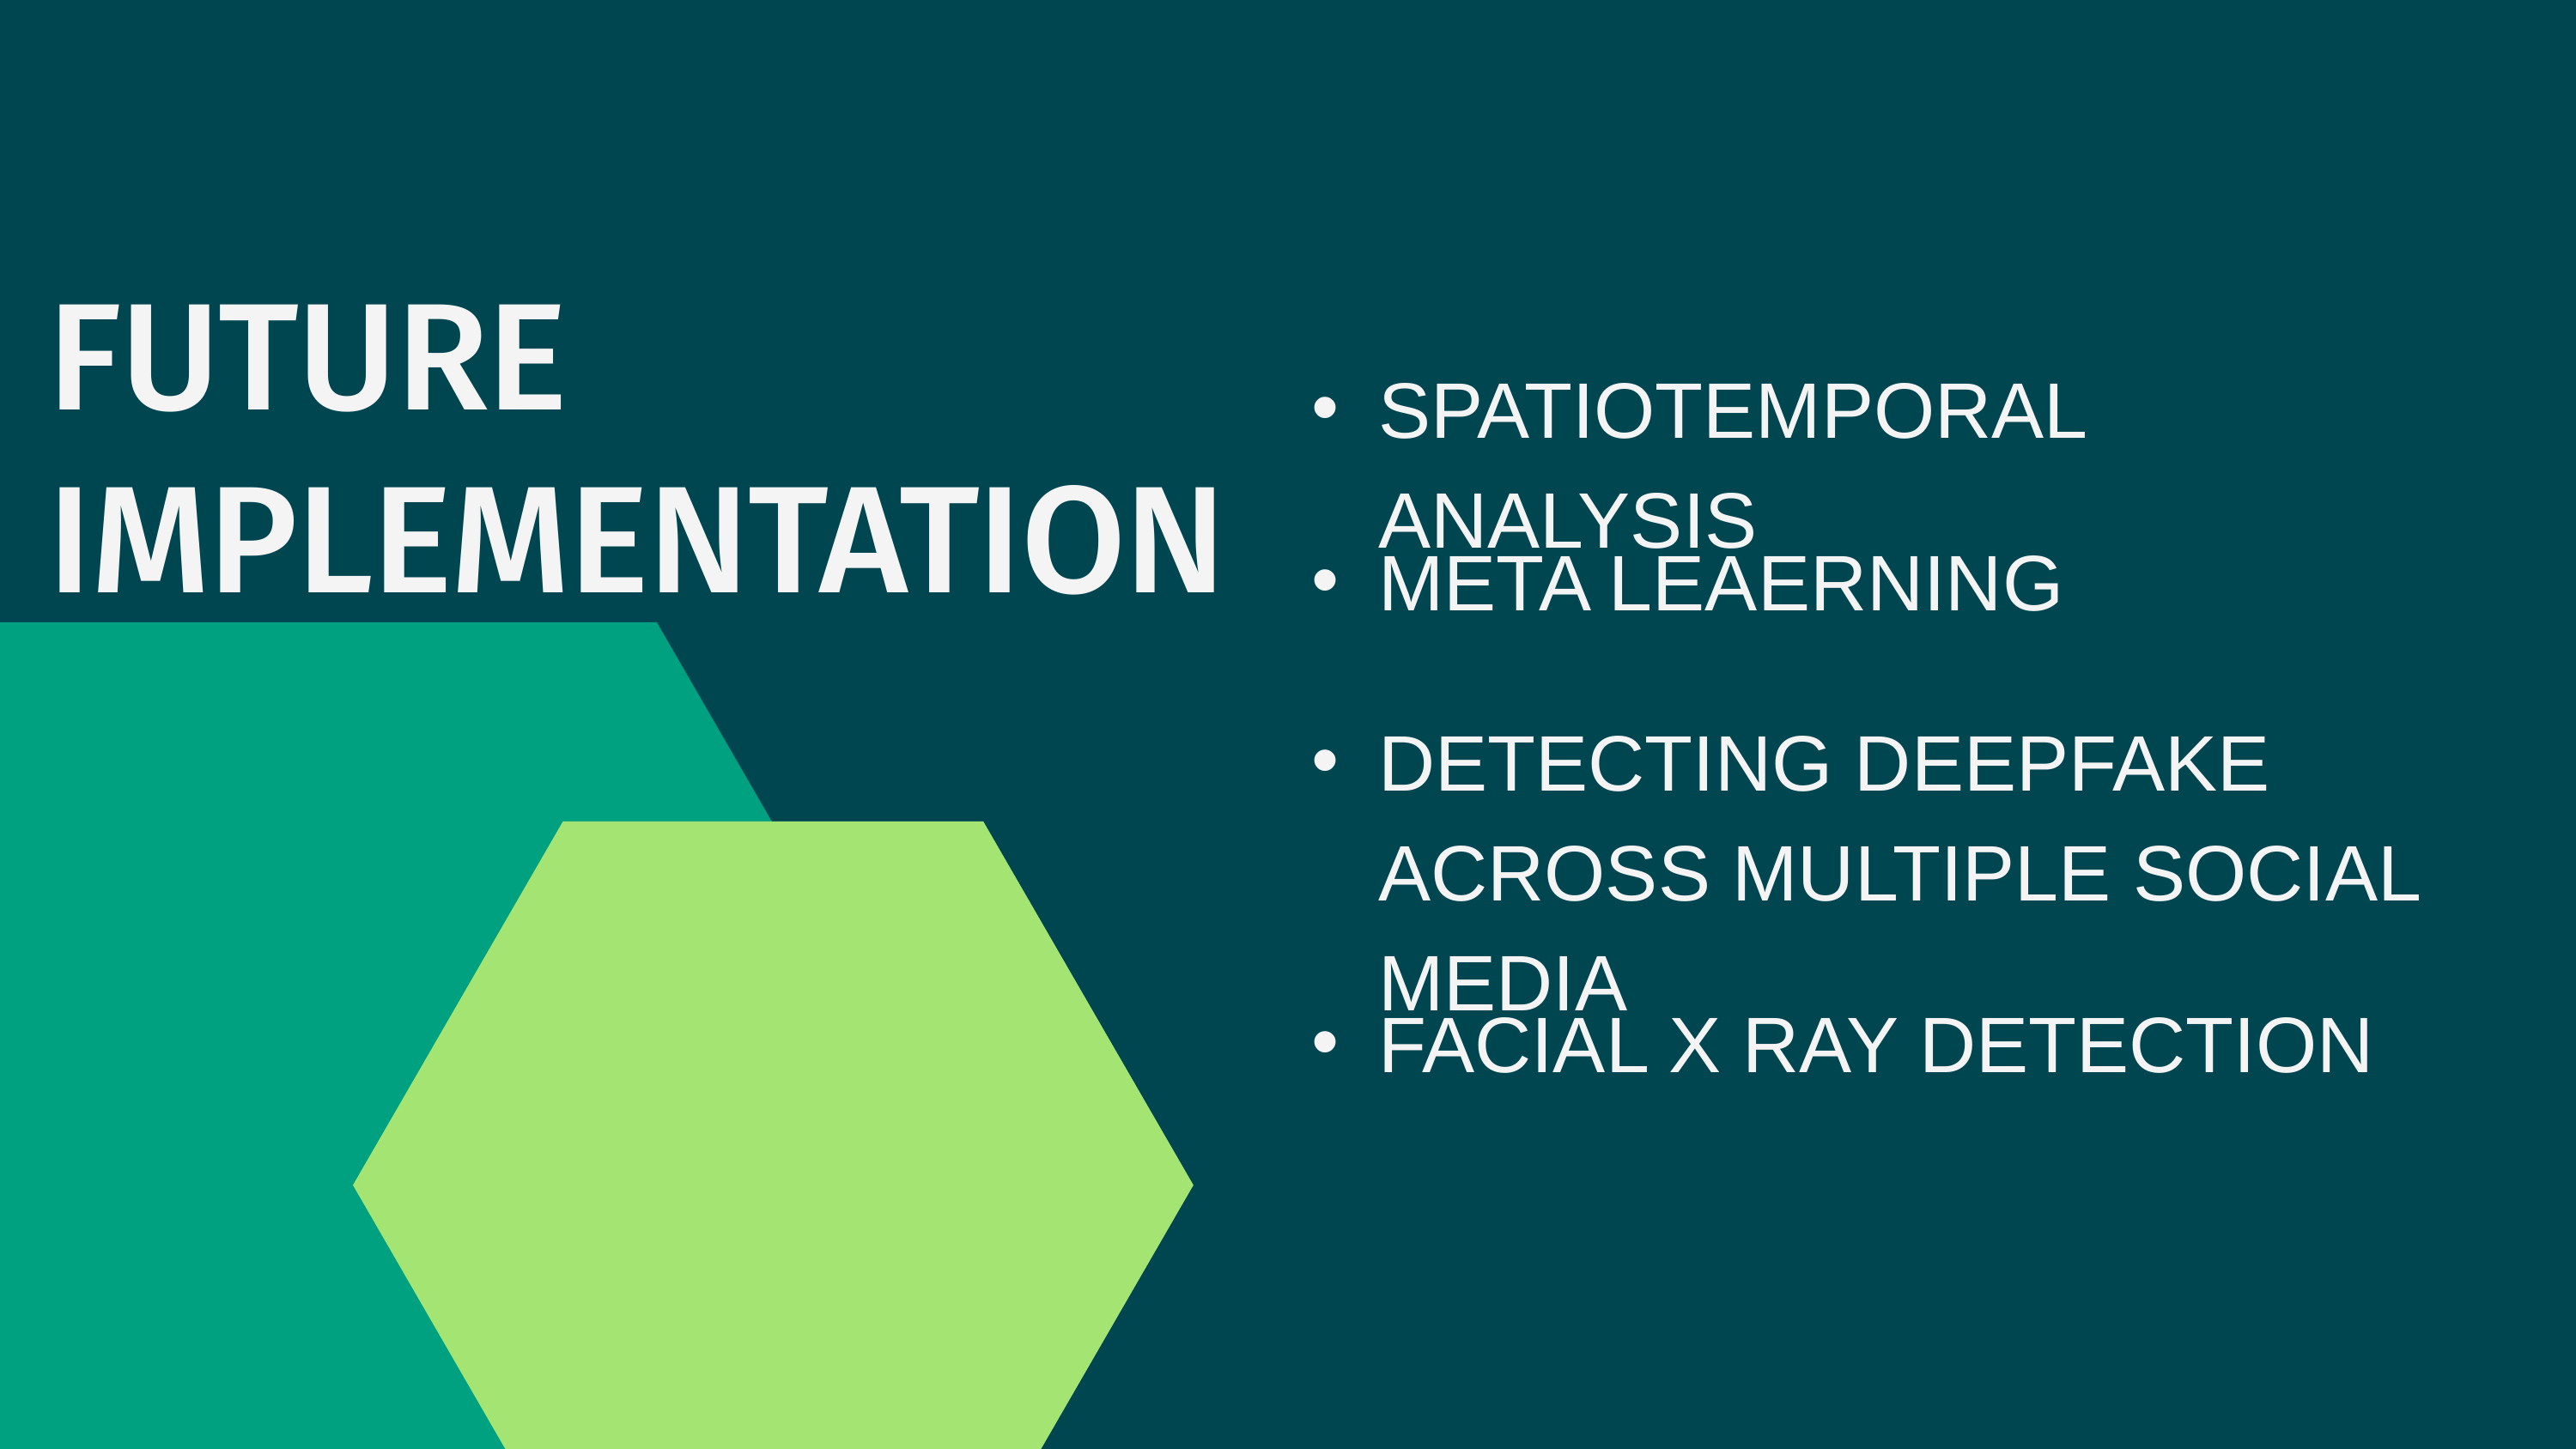

FUTURE IMPLEMENTATION
SPATIOTEMPORAL ANALYSIS
META LEAERNING

DETECTING DEEPFAKE ACROSS MULTIPLE SOCIAL MEDIA

FACIAL X RAY DETECTION